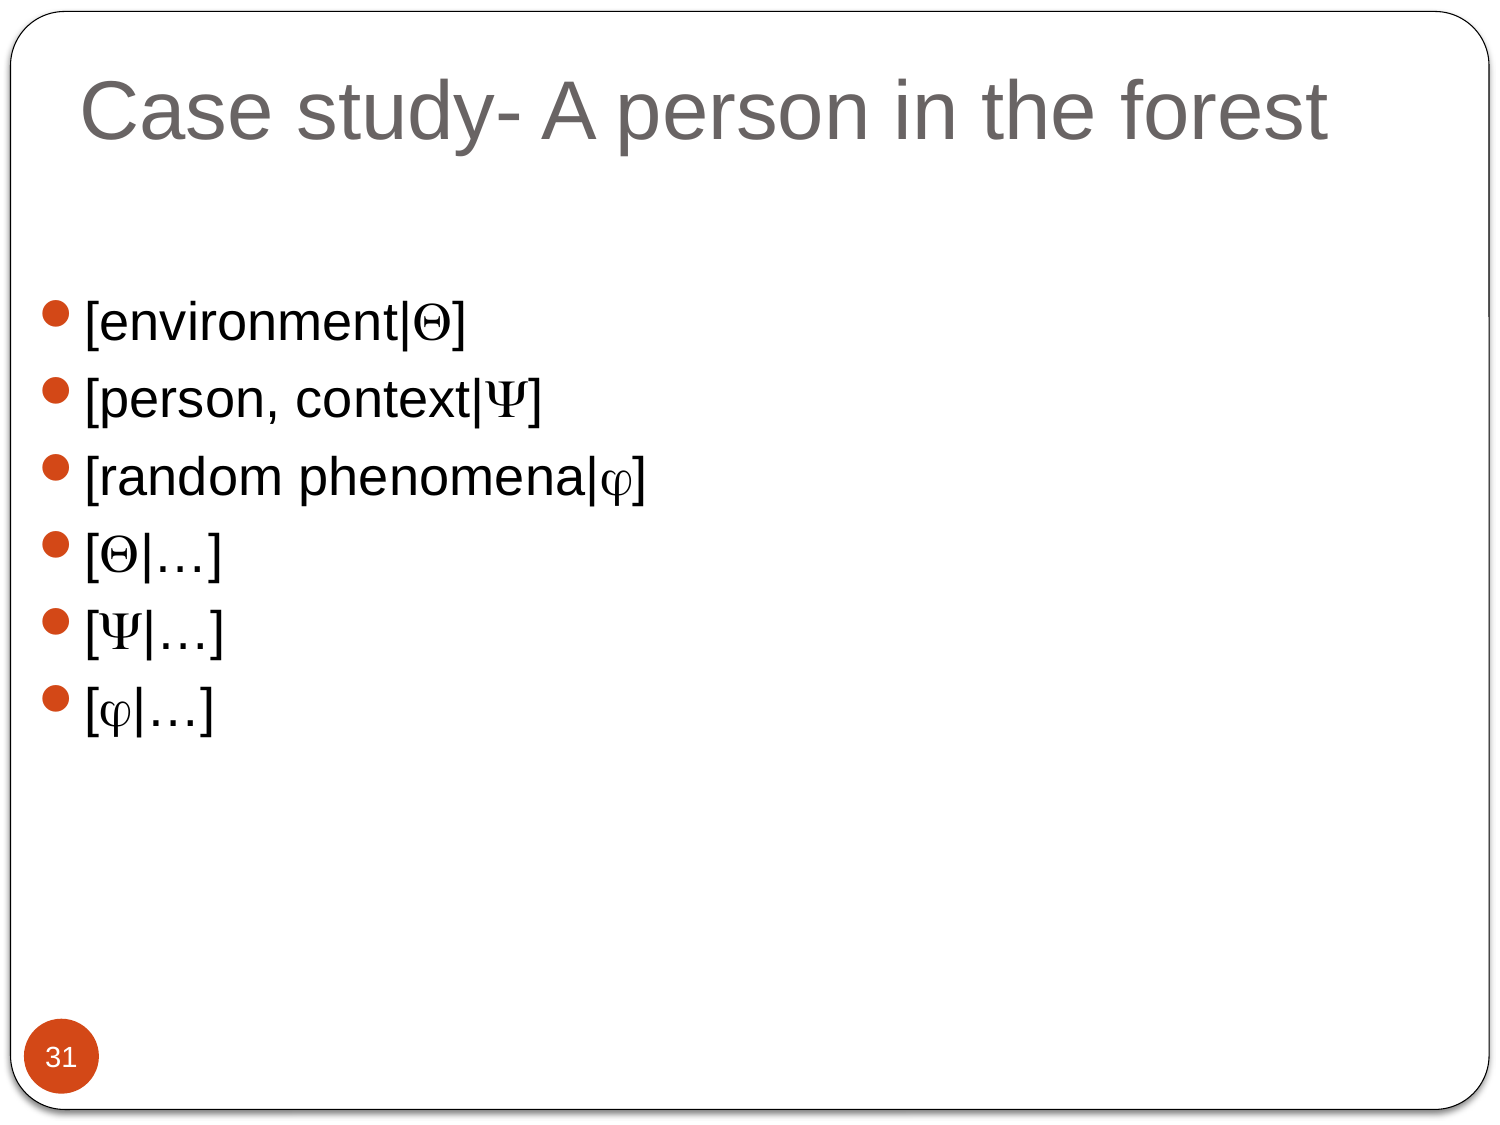

# Case study- A person in the forest

[environment|Θ]
[person, context|Ψ]
[random phenomena|ϕ]
[Θ|…]
[Ψ|…]
[ϕ|…]

31